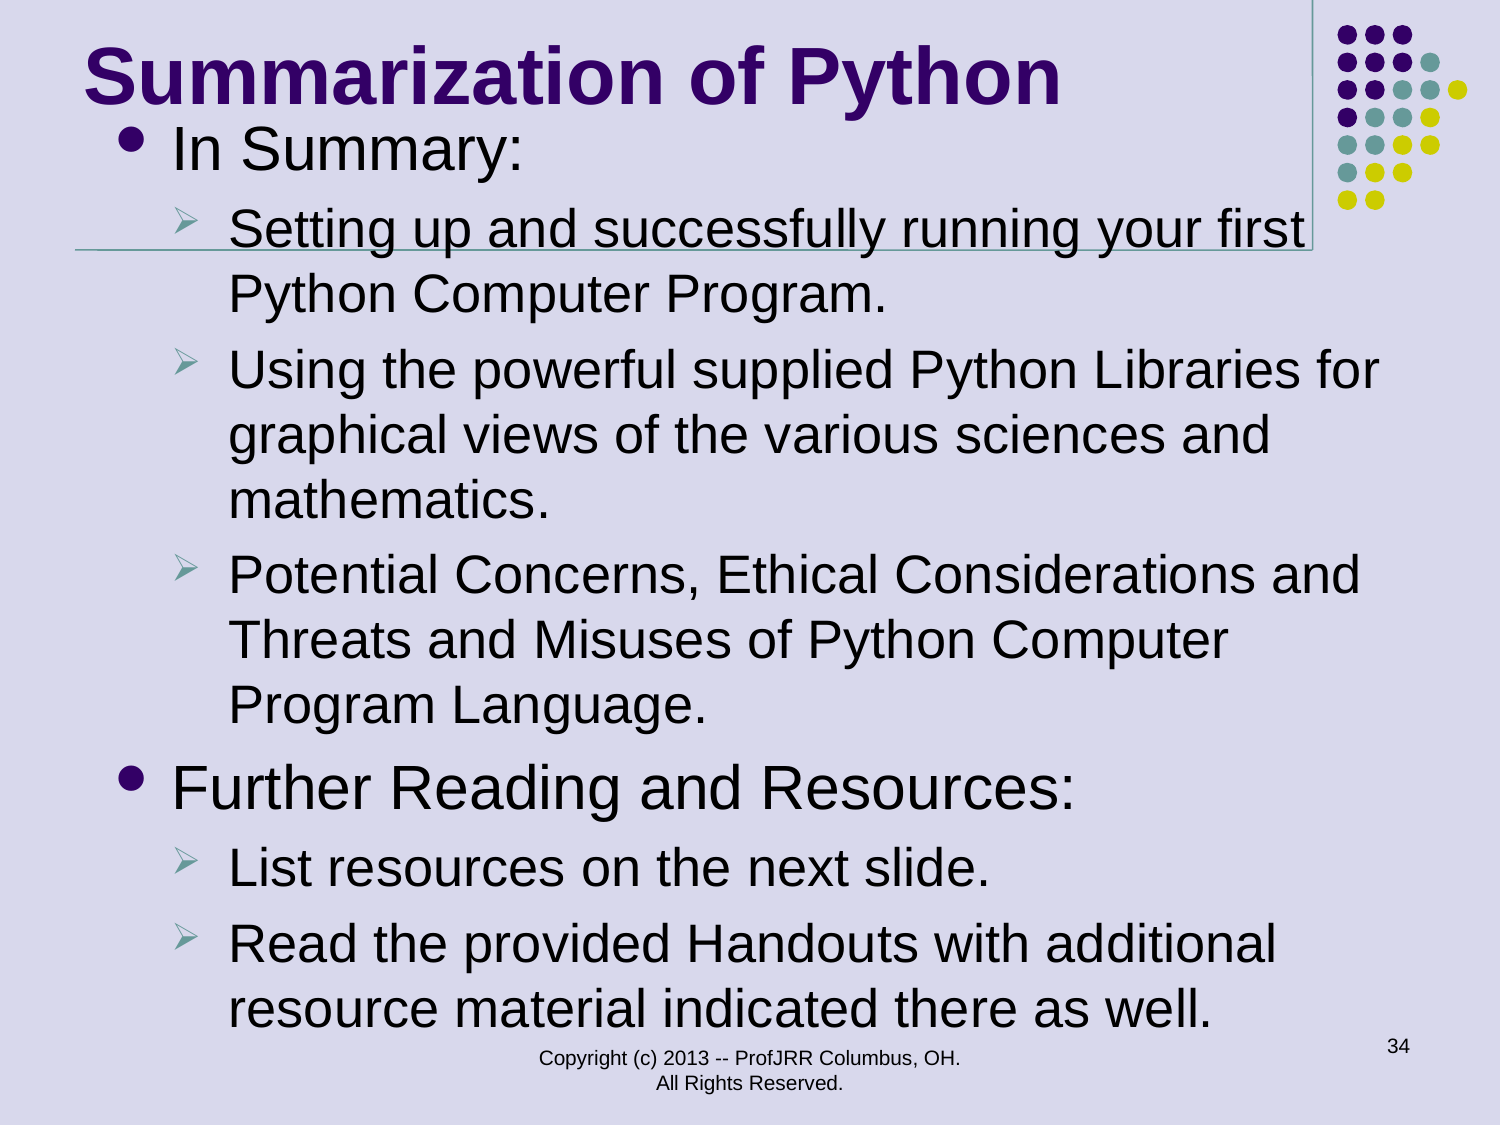

# Summarization of Python
In Summary:
Setting up and successfully running your first Python Computer Program.
Using the powerful supplied Python Libraries for graphical views of the various sciences and mathematics.
Potential Concerns, Ethical Considerations and Threats and Misuses of Python Computer Program Language.
Further Reading and Resources:
List resources on the next slide.
Read the provided Handouts with additional resource material indicated there as well.
34
Copyright (c) 2013 -- ProfJRR Columbus, OH. All Rights Reserved.